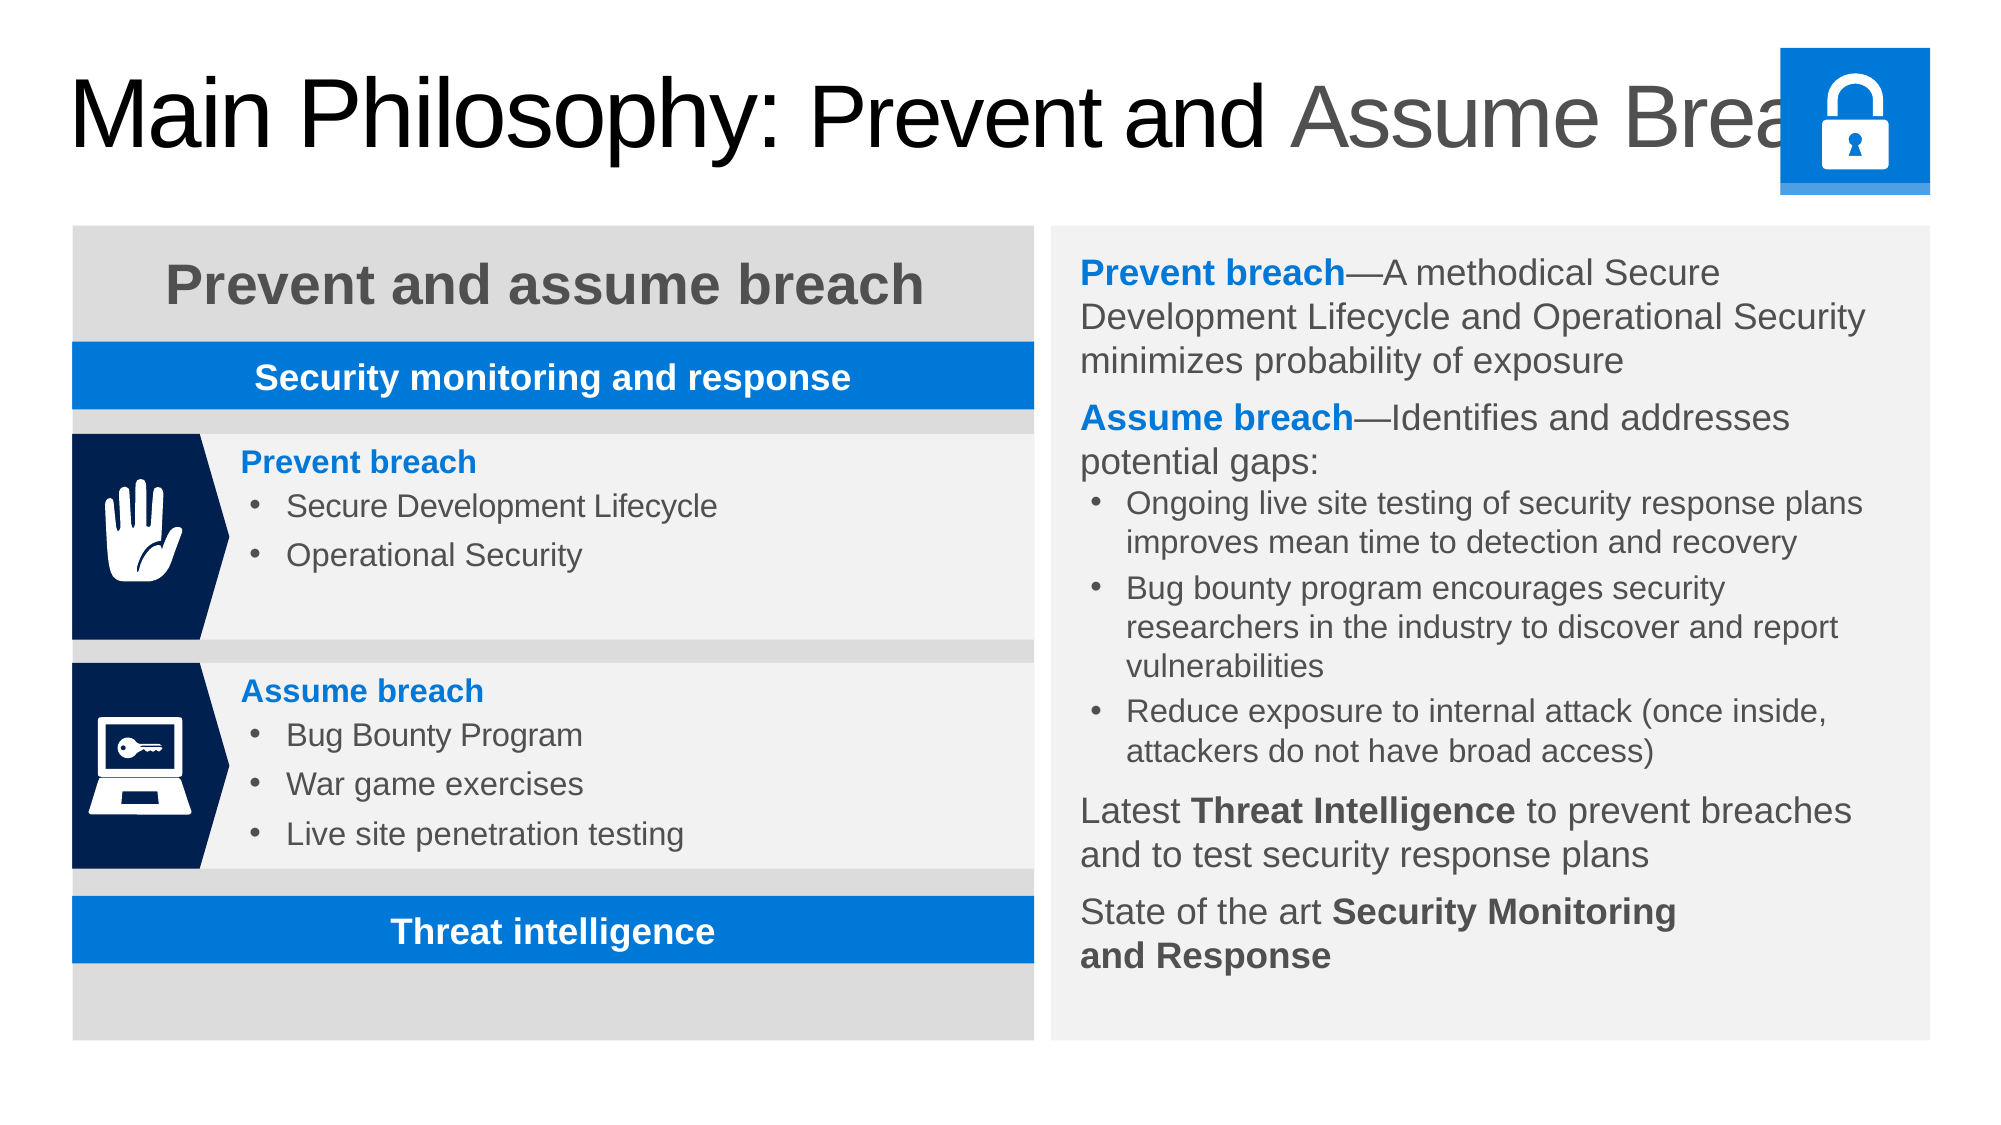

# Main Philosophy: Prevent and Assume Breach

Prevent and assume breach
Security monitoring and response

Prevent breach
Secure Development Lifecycle
Operational Security

Assume breach
Bug Bounty Program
War game exercises
Live site penetration testing

Threat intelligence
Prevent breach—A methodical Secure Development Lifecycle and Operational Security minimizes probability of exposure
Assume breach—Identifies and addresses potential gaps:
Ongoing live site testing of security response plans improves mean time to detection and recovery
Bug bounty program encourages security researchers in the industry to discover and report vulnerabilities
Reduce exposure to internal attack (once inside, attackers do not have broad access)
Latest Threat Intelligence to prevent breaches
and to test security response plans
State of the art Security Monitoring
and Response